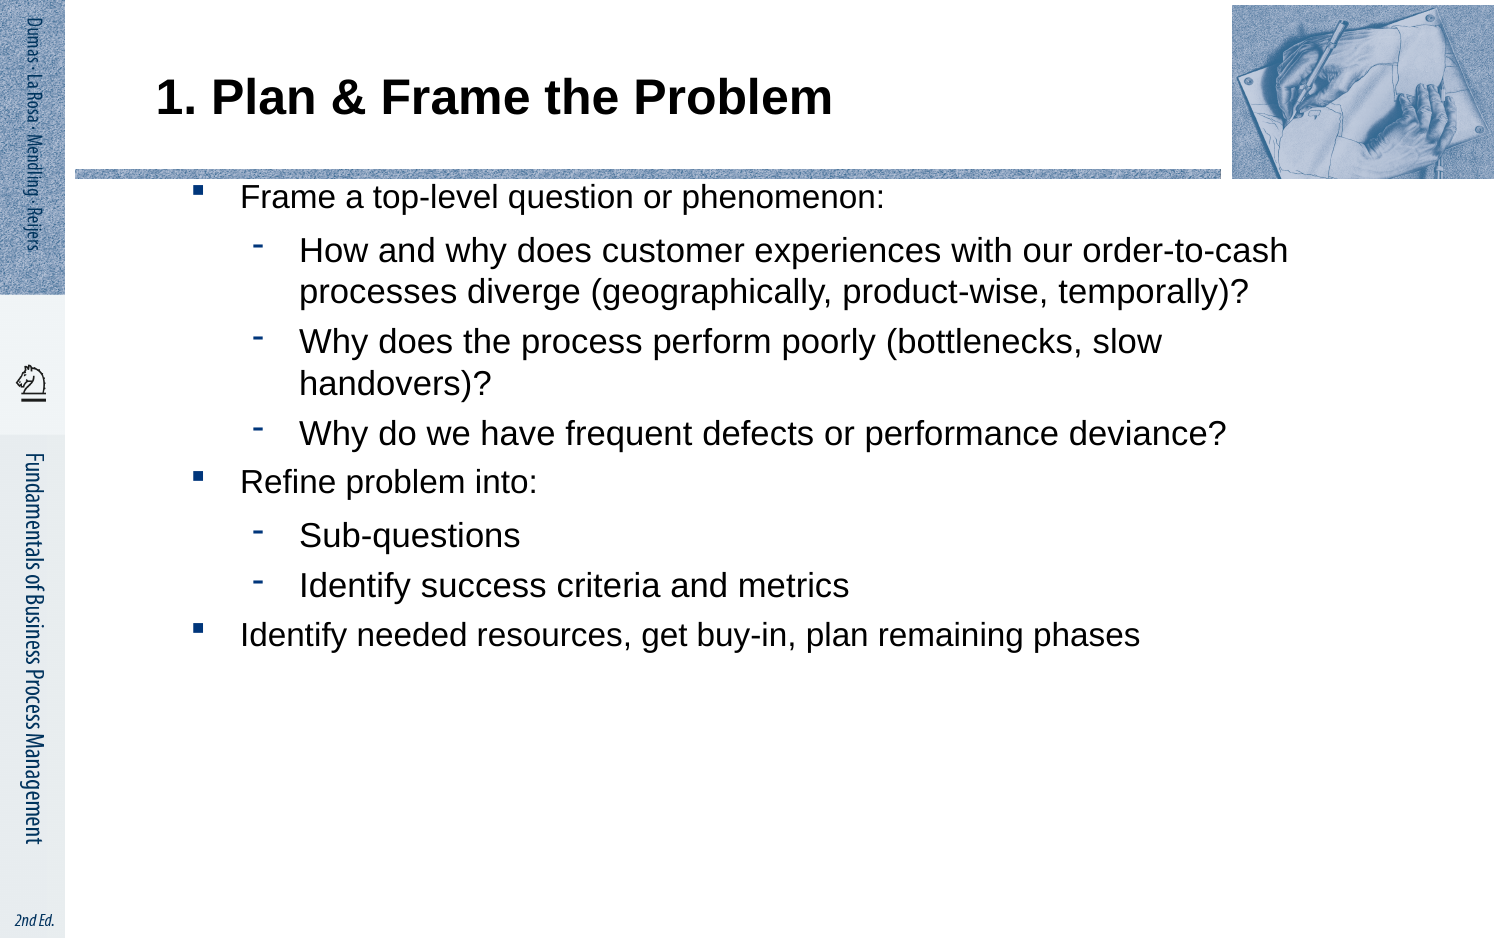

# 1. Plan & Frame the Problem
Frame a top-level question or phenomenon:
How and why does customer experiences with our order-to-cash processes diverge (geographically, product-wise, temporally)?
Why does the process perform poorly (bottlenecks, slow handovers)?
Why do we have frequent defects or performance deviance?
Refine problem into:
Sub-questions
Identify success criteria and metrics
Identify needed resources, get buy-in, plan remaining phases